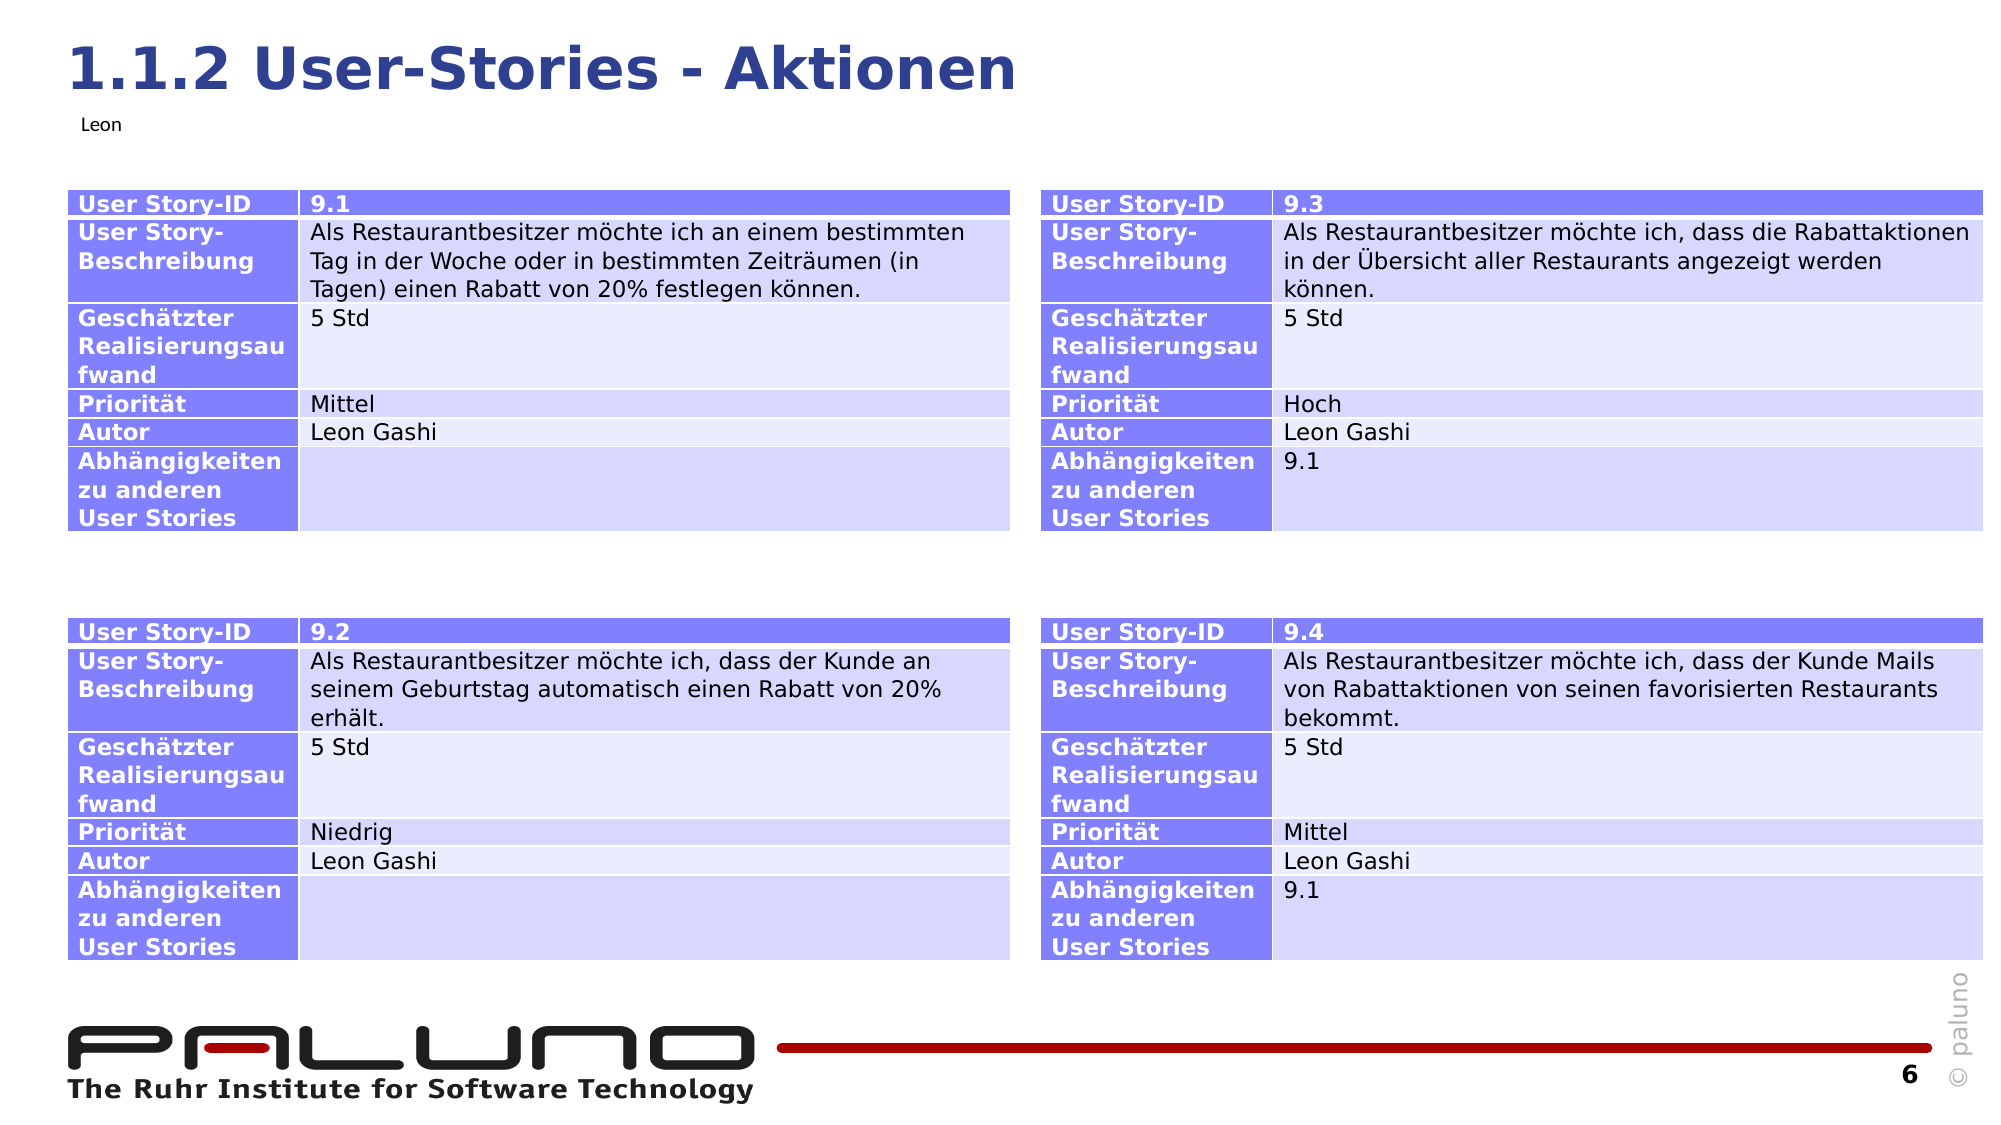

# 1.1.2 User-Stories - Aktionen
Leon
| User Story-ID | 9.1 |
| --- | --- |
| User Story-Beschreibung | Als Restaurantbesitzer möchte ich an einem bestimmten Tag in der Woche oder in bestimmten Zeiträumen (in Tagen) einen Rabatt von 20% festlegen können. |
| Geschätzter Realisierungsaufwand | 5 Std |
| Priorität | Mittel |
| Autor | Leon Gashi |
| Abhängigkeiten zu anderen User Stories |  |
| User Story-ID | 9.3 |
| --- | --- |
| User Story-Beschreibung | Als Restaurantbesitzer möchte ich, dass die Rabattaktionen in der Übersicht aller Restaurants angezeigt werden können. |
| Geschätzter Realisierungsaufwand | 5 Std |
| Priorität | Hoch |
| Autor | Leon Gashi |
| Abhängigkeiten zu anderen User Stories | 9.1 |
| User Story-ID | 9.4 |
| --- | --- |
| User Story-Beschreibung | Als Restaurantbesitzer möchte ich, dass der Kunde Mails von Rabattaktionen von seinen favorisierten Restaurants bekommt. |
| Geschätzter Realisierungsaufwand | 5 Std |
| Priorität | Mittel |
| Autor | Leon Gashi |
| Abhängigkeiten zu anderen User Stories | 9.1 |
| User Story-ID | 9.2 |
| --- | --- |
| User Story-Beschreibung | Als Restaurantbesitzer möchte ich, dass der Kunde an seinem Geburtstag automatisch einen Rabatt von 20% erhält. |
| Geschätzter Realisierungsaufwand | 5 Std |
| Priorität | Niedrig |
| Autor | Leon Gashi |
| Abhängigkeiten zu anderen User Stories |  |
6